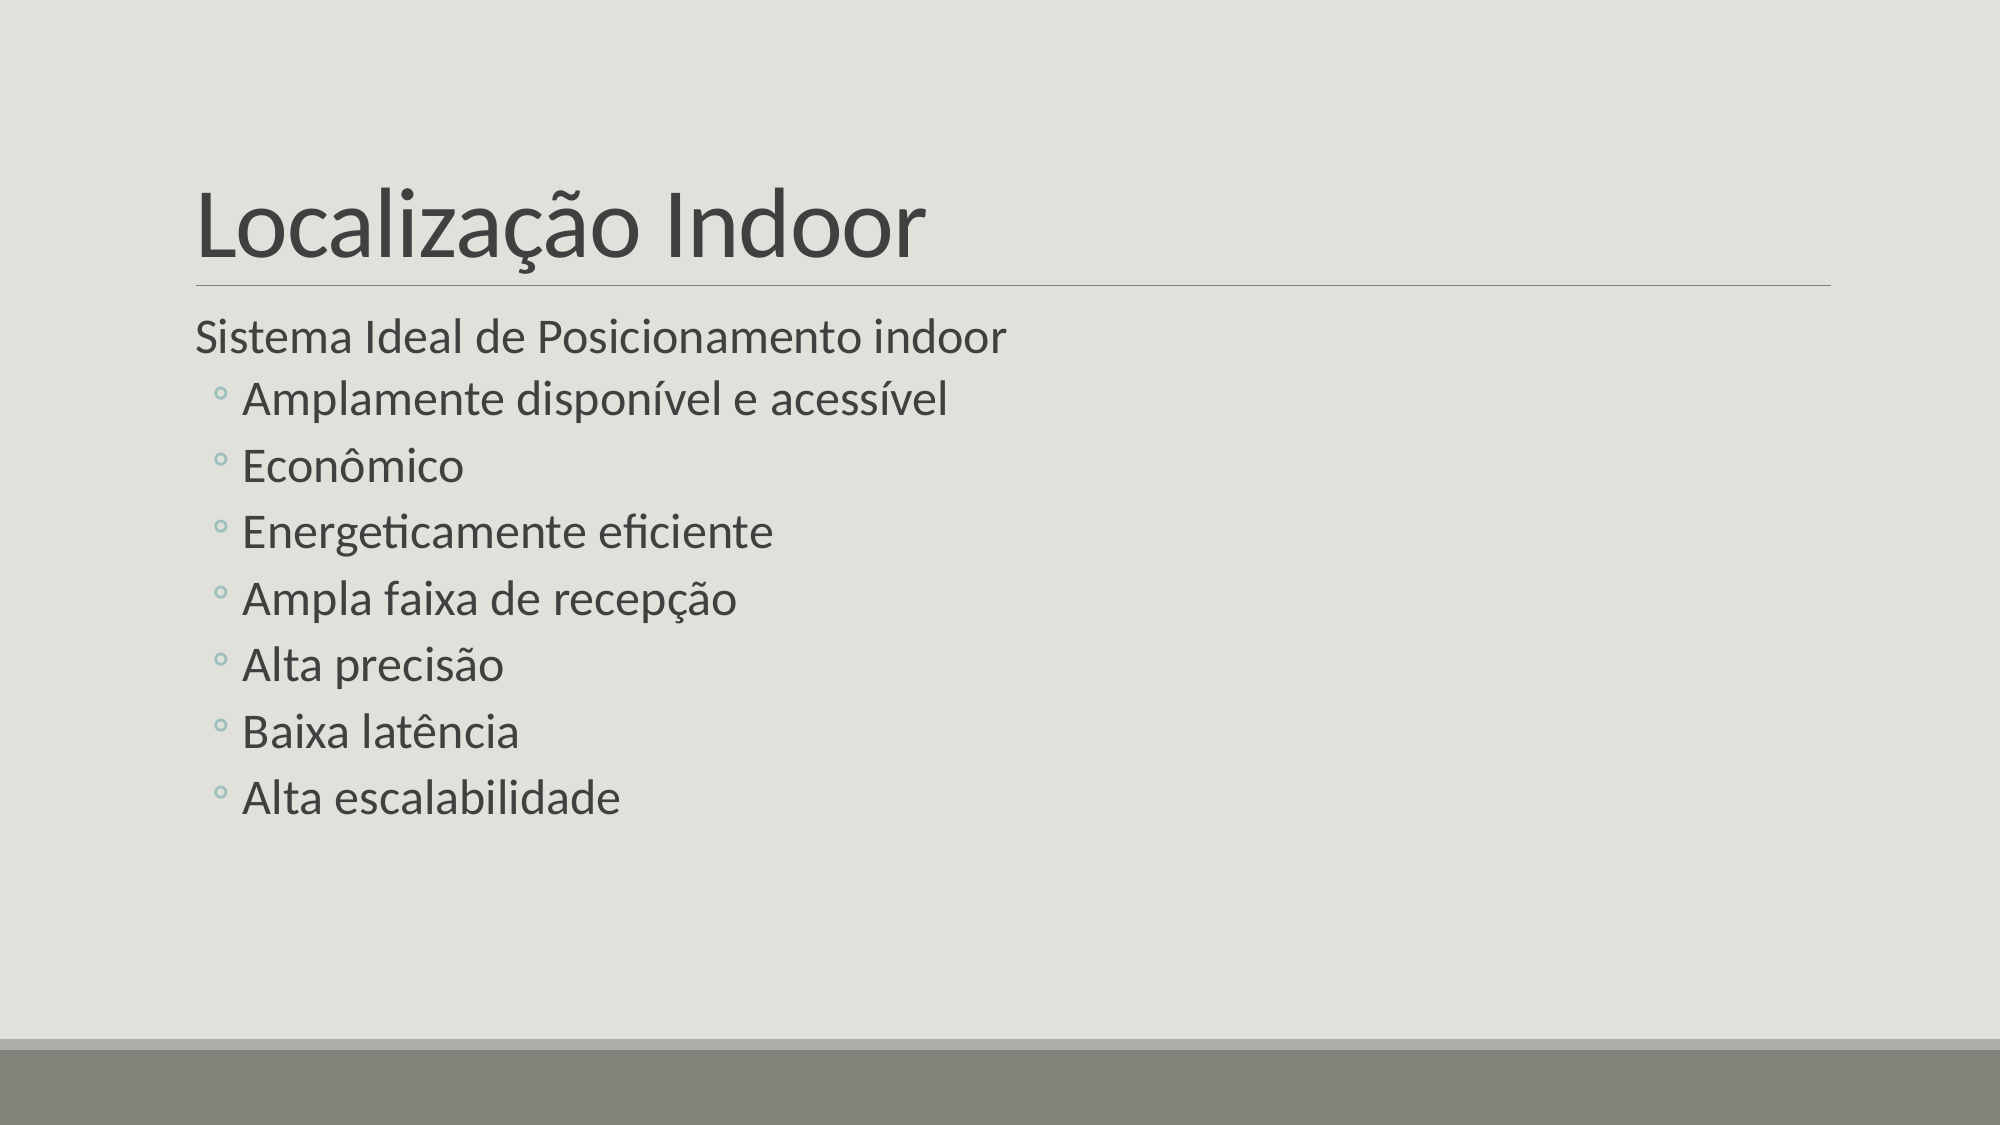

# Localização Indoor
Sistema Ideal de Posicionamento indoor
Amplamente disponível e acessível
Econômico
Energeticamente eficiente
Ampla faixa de recepção
Alta precisão
Baixa latência
Alta escalabilidade